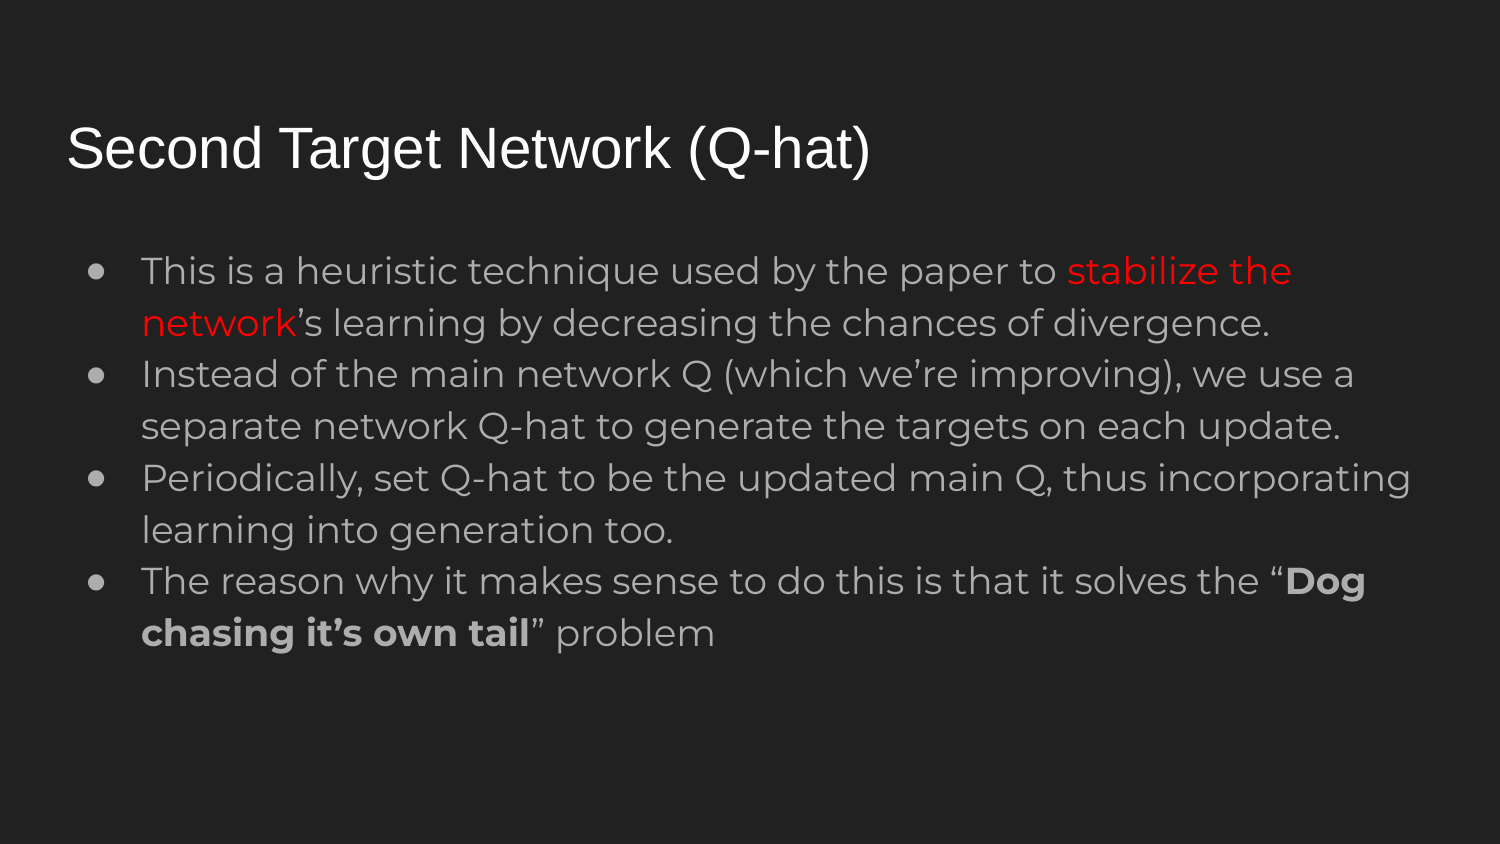

# Second Target Network (Q-hat)
This is a heuristic technique used by the paper to stabilize the network’s learning by decreasing the chances of divergence.
Instead of the main network Q (which we’re improving), we use a separate network Q-hat to generate the targets on each update.
Periodically, set Q-hat to be the updated main Q, thus incorporating learning into generation too.
The reason why it makes sense to do this is that it solves the “Dog chasing it’s own tail” problem